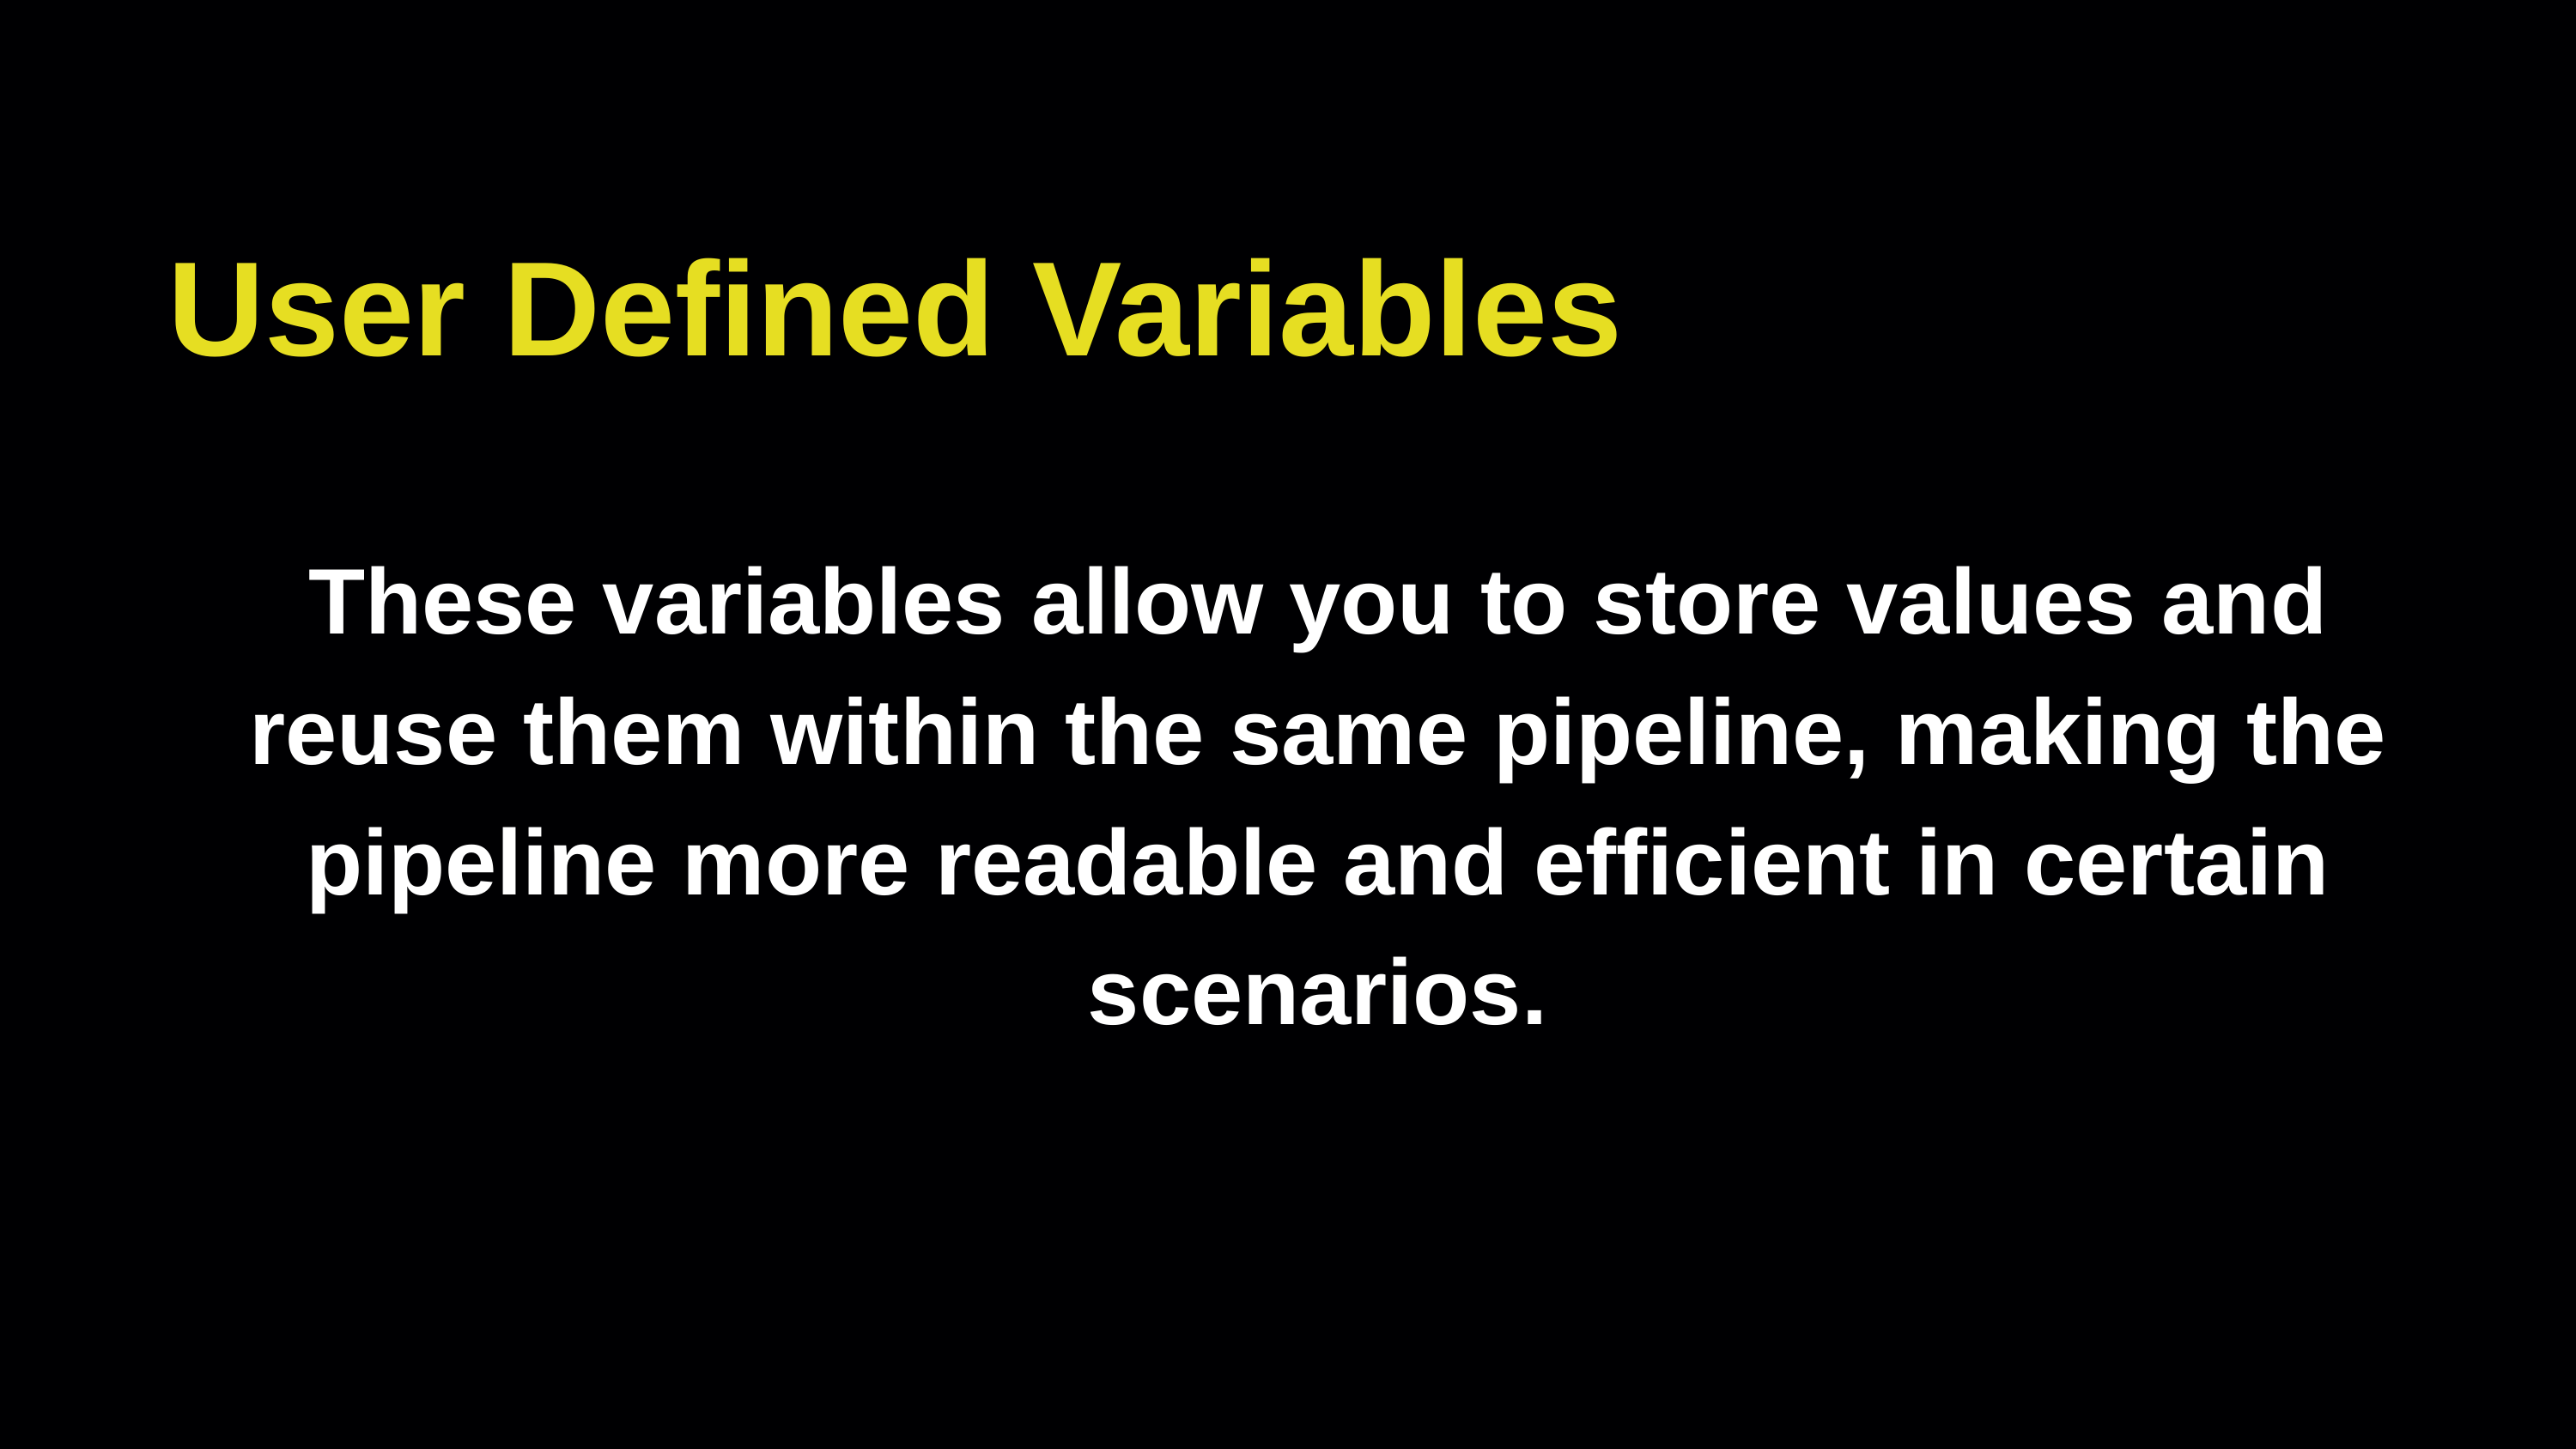

User Defined Variables
These variables allow you to store values and reuse them within the same pipeline, making the pipeline more readable and efficient in certain scenarios.